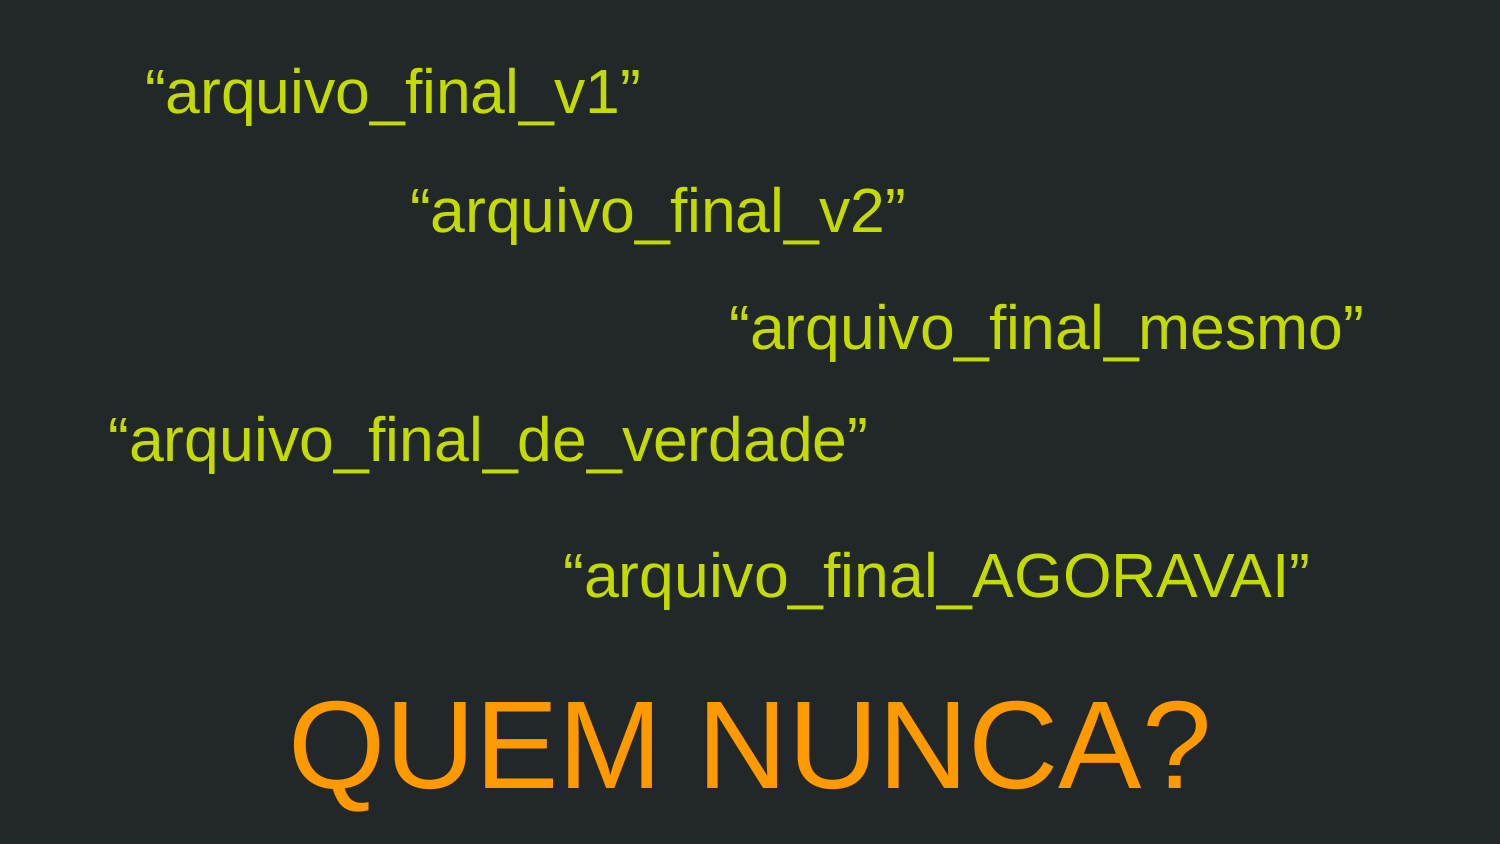

“arquivo_final_v1”
“arquivo_final_v2”
“arquivo_final_mesmo”
“arquivo_final_de_verdade”
“arquivo_final_AGORAVAI”
QUEM NUNCA?